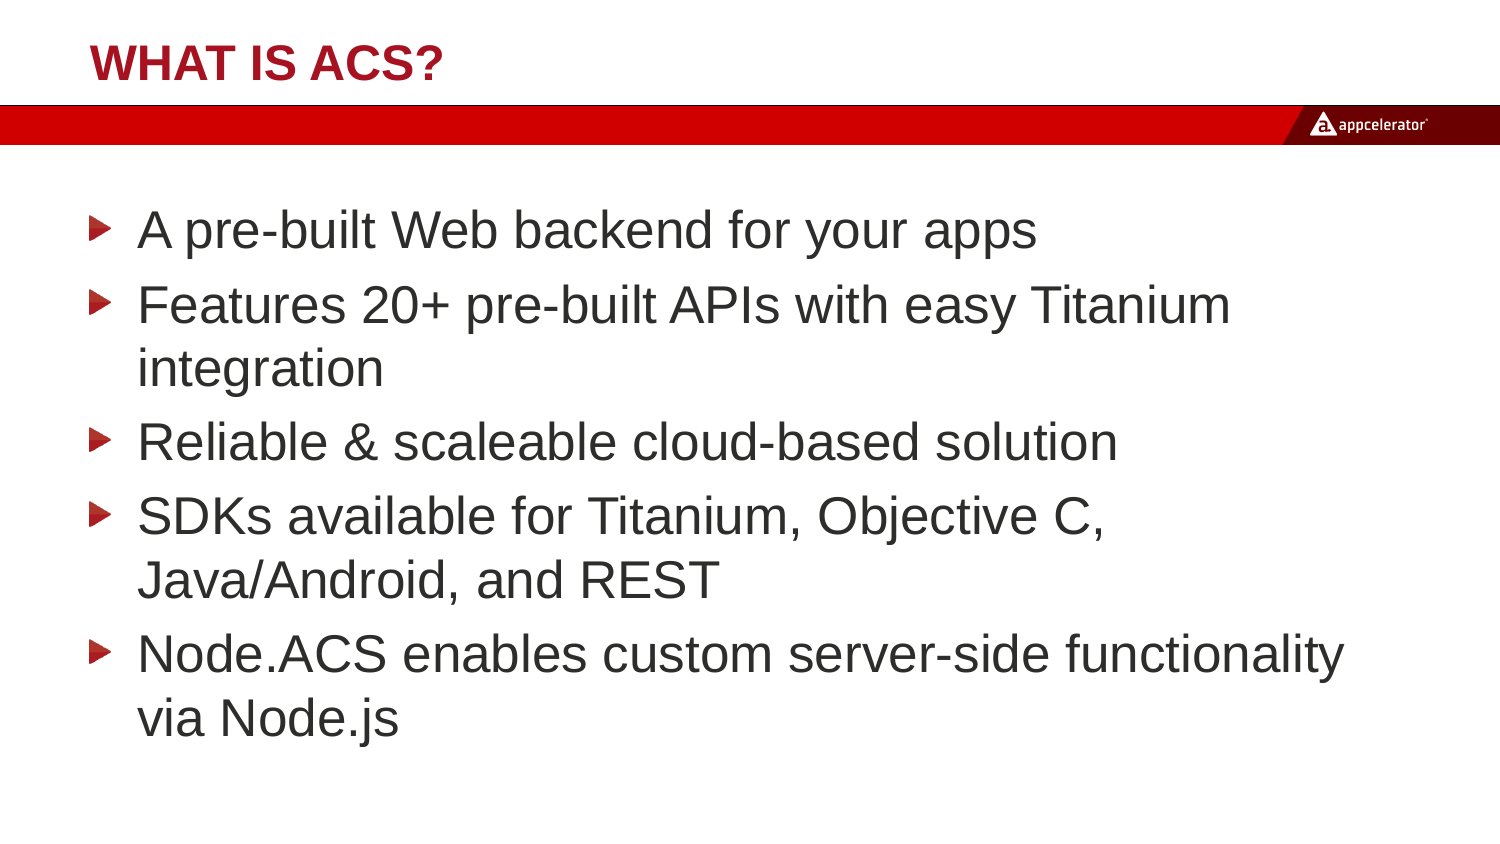

# What is ACS?
A pre-built Web backend for your apps
Features 20+ pre-built APIs with easy Titanium integration
Reliable & scaleable cloud-based solution
SDKs available for Titanium, Objective C, Java/Android, and REST
Node.ACS enables custom server-side functionality via Node.js